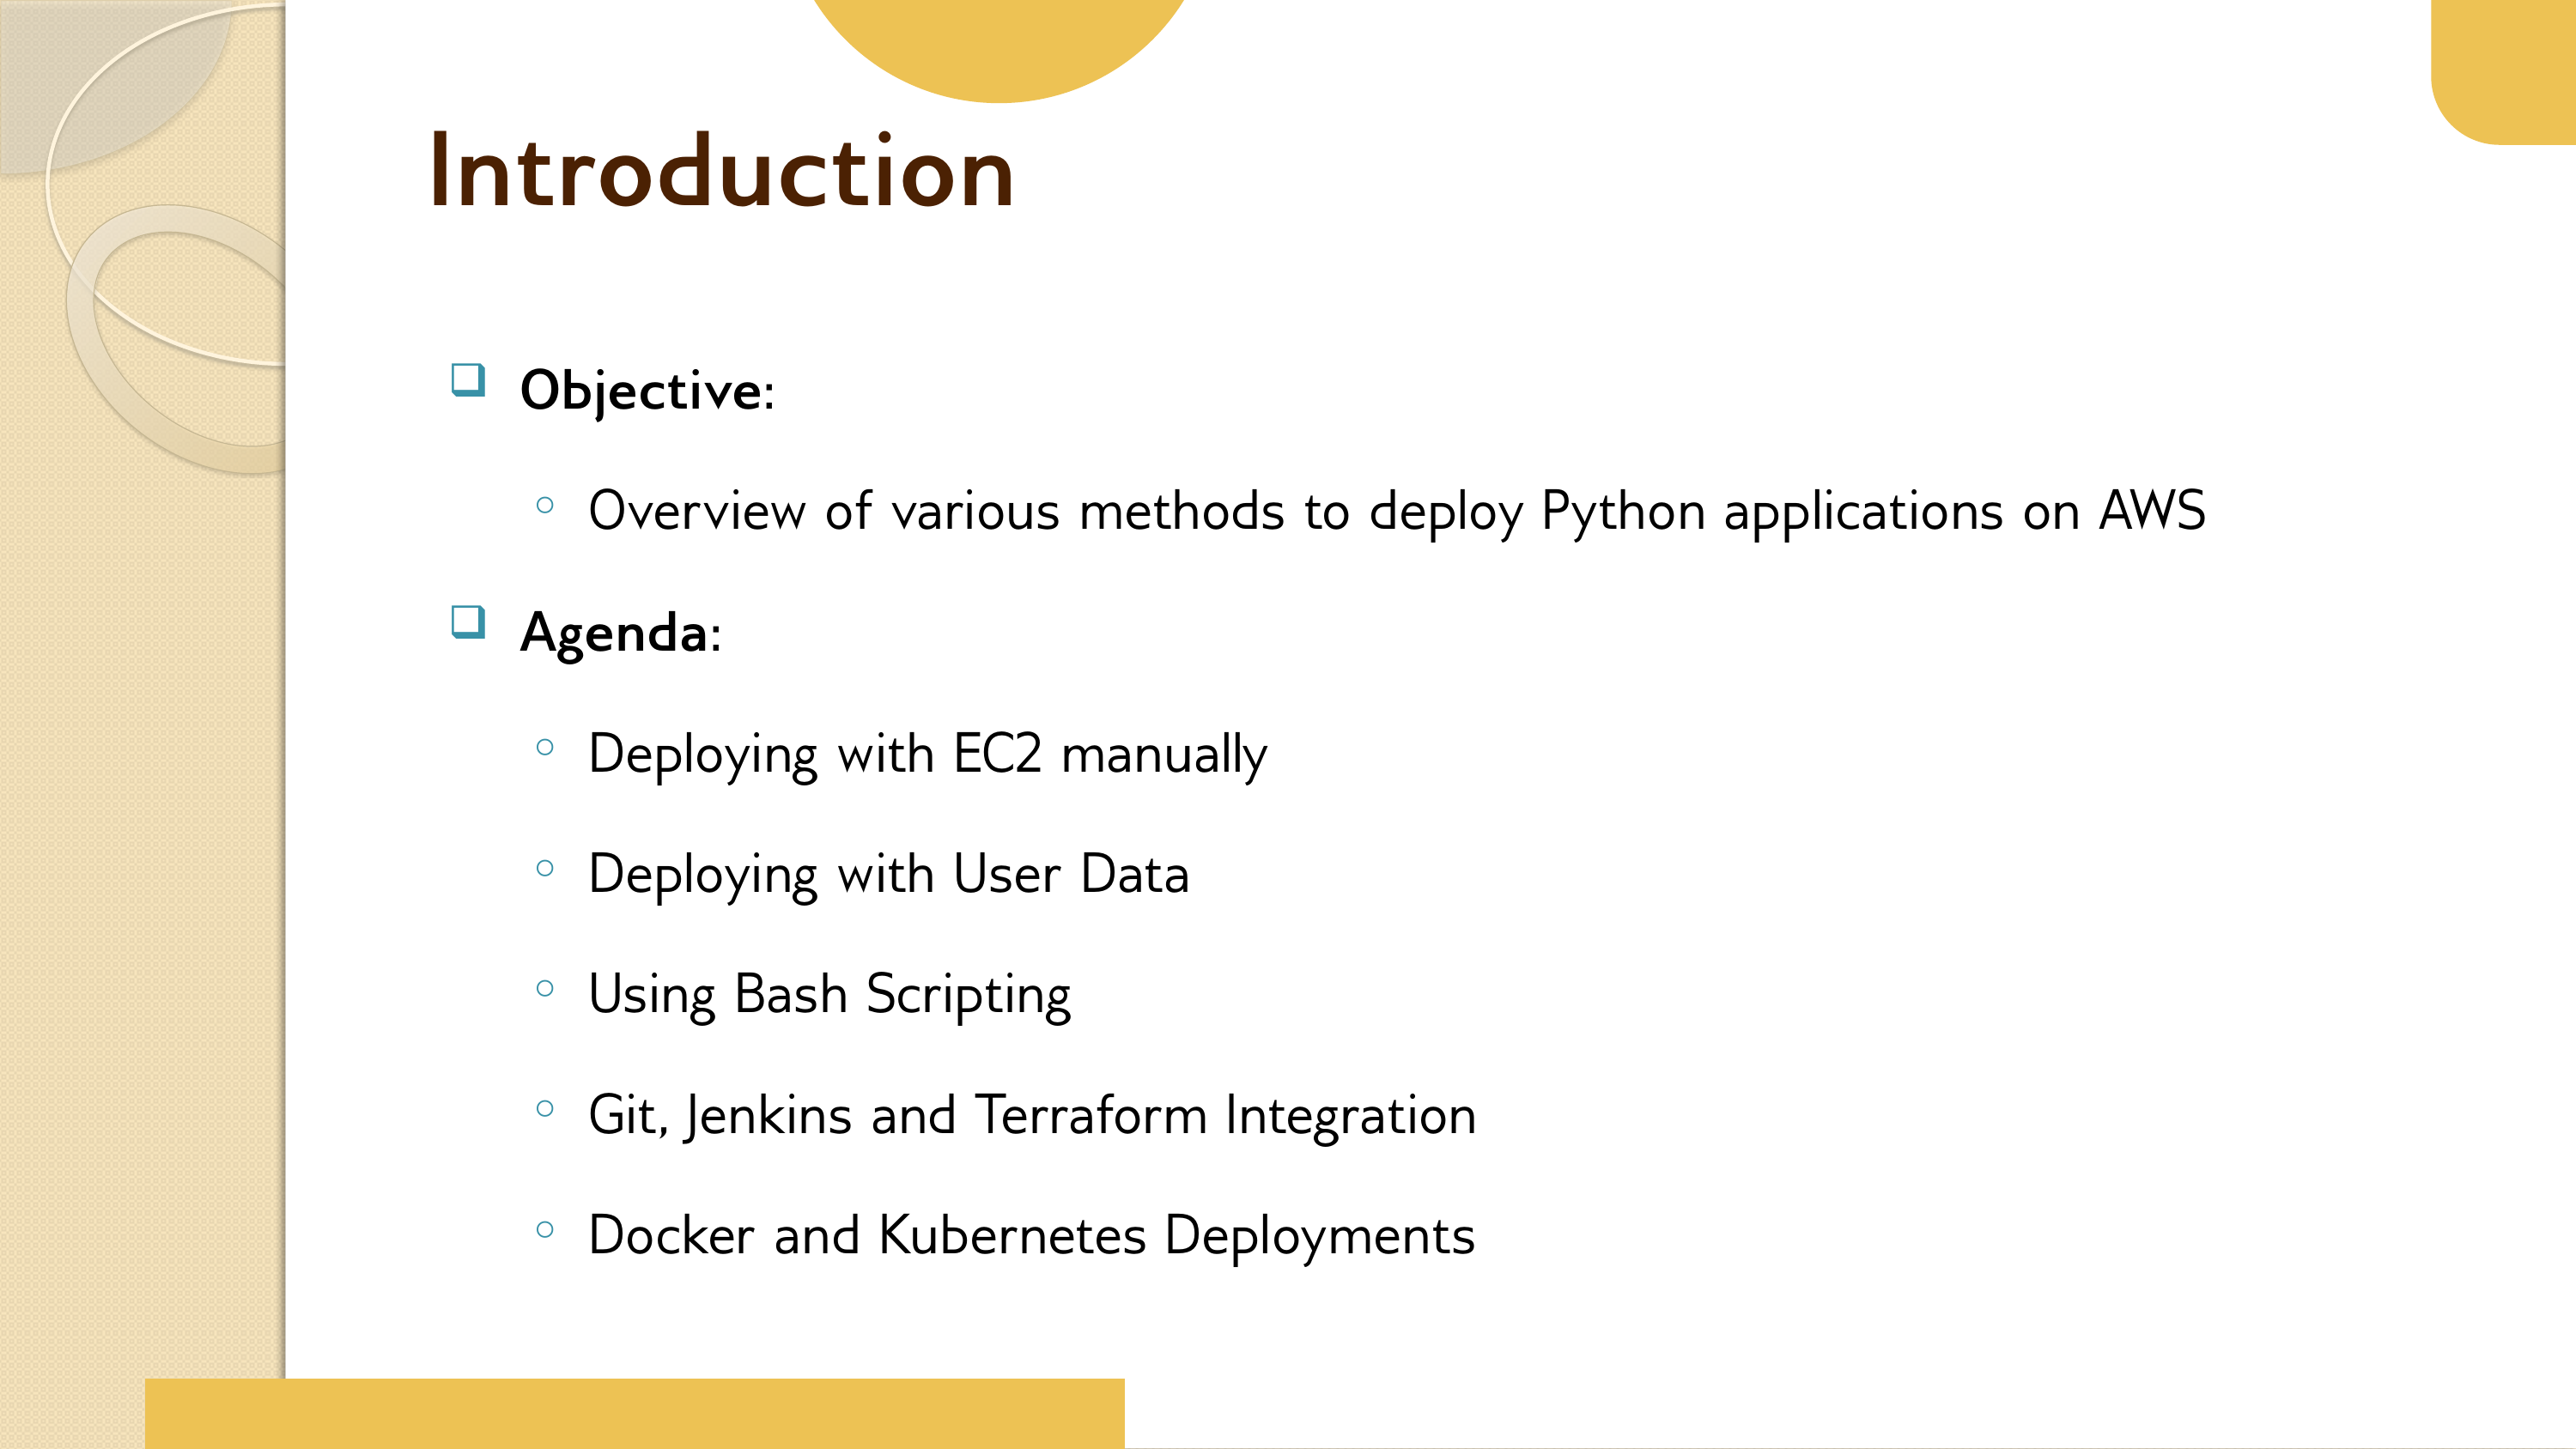

# Introduction
Objective:
Overview of various methods to deploy Python applications on AWS
Agenda:
Deploying with EC2 manually
Deploying with User Data
Using Bash Scripting
Git, Jenkins and Terraform Integration
Docker and Kubernetes Deployments